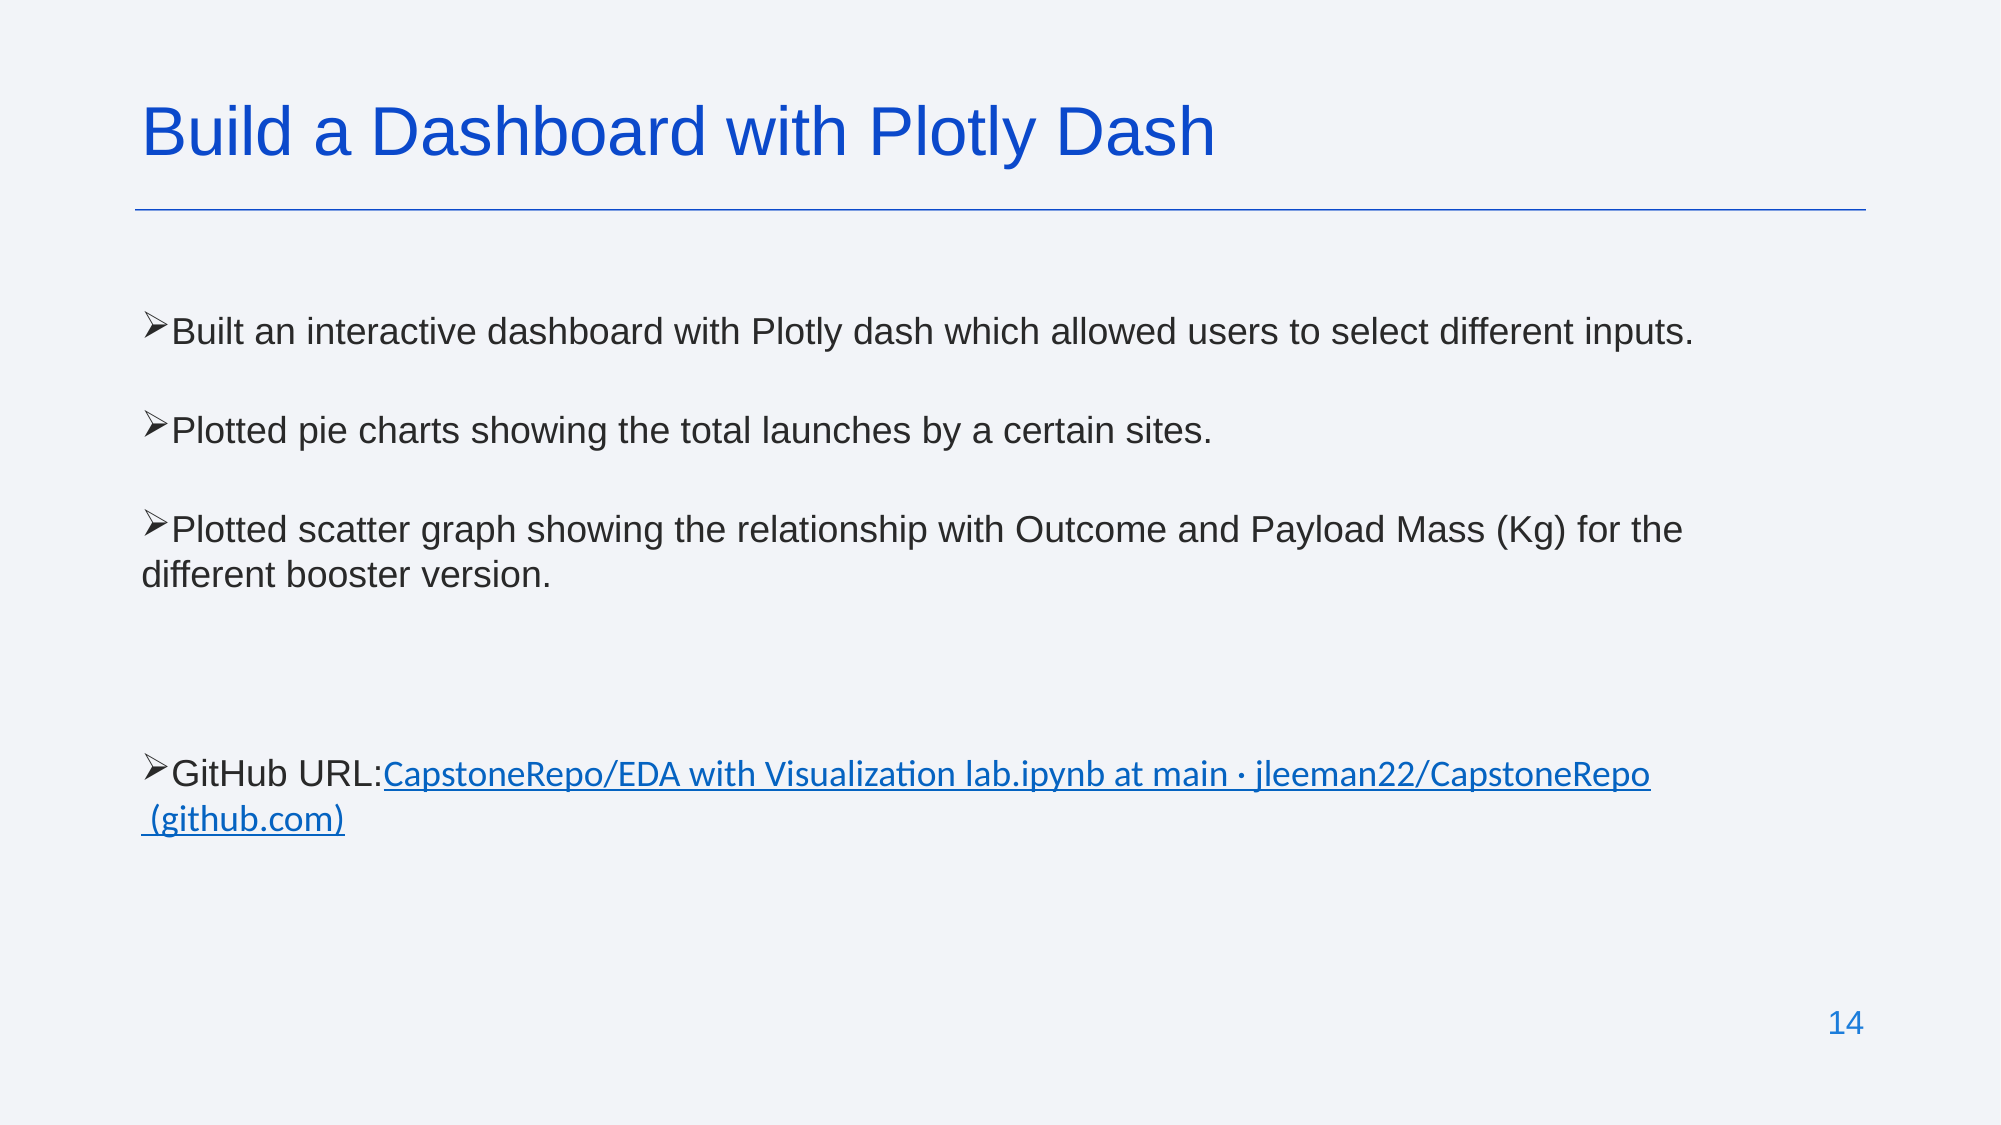

Build a Dashboard with Plotly Dash
Built an interactive dashboard with Plotly dash which allowed users to select different inputs.
Plotted pie charts showing the total launches by a certain sites.
Plotted scatter graph showing the relationship with Outcome and Payload Mass (Kg) for the different booster version.

GitHub URL:CapstoneRepo/EDA with Visualization lab.ipynb at main · jleeman22/CapstoneRepo (github.com)

14